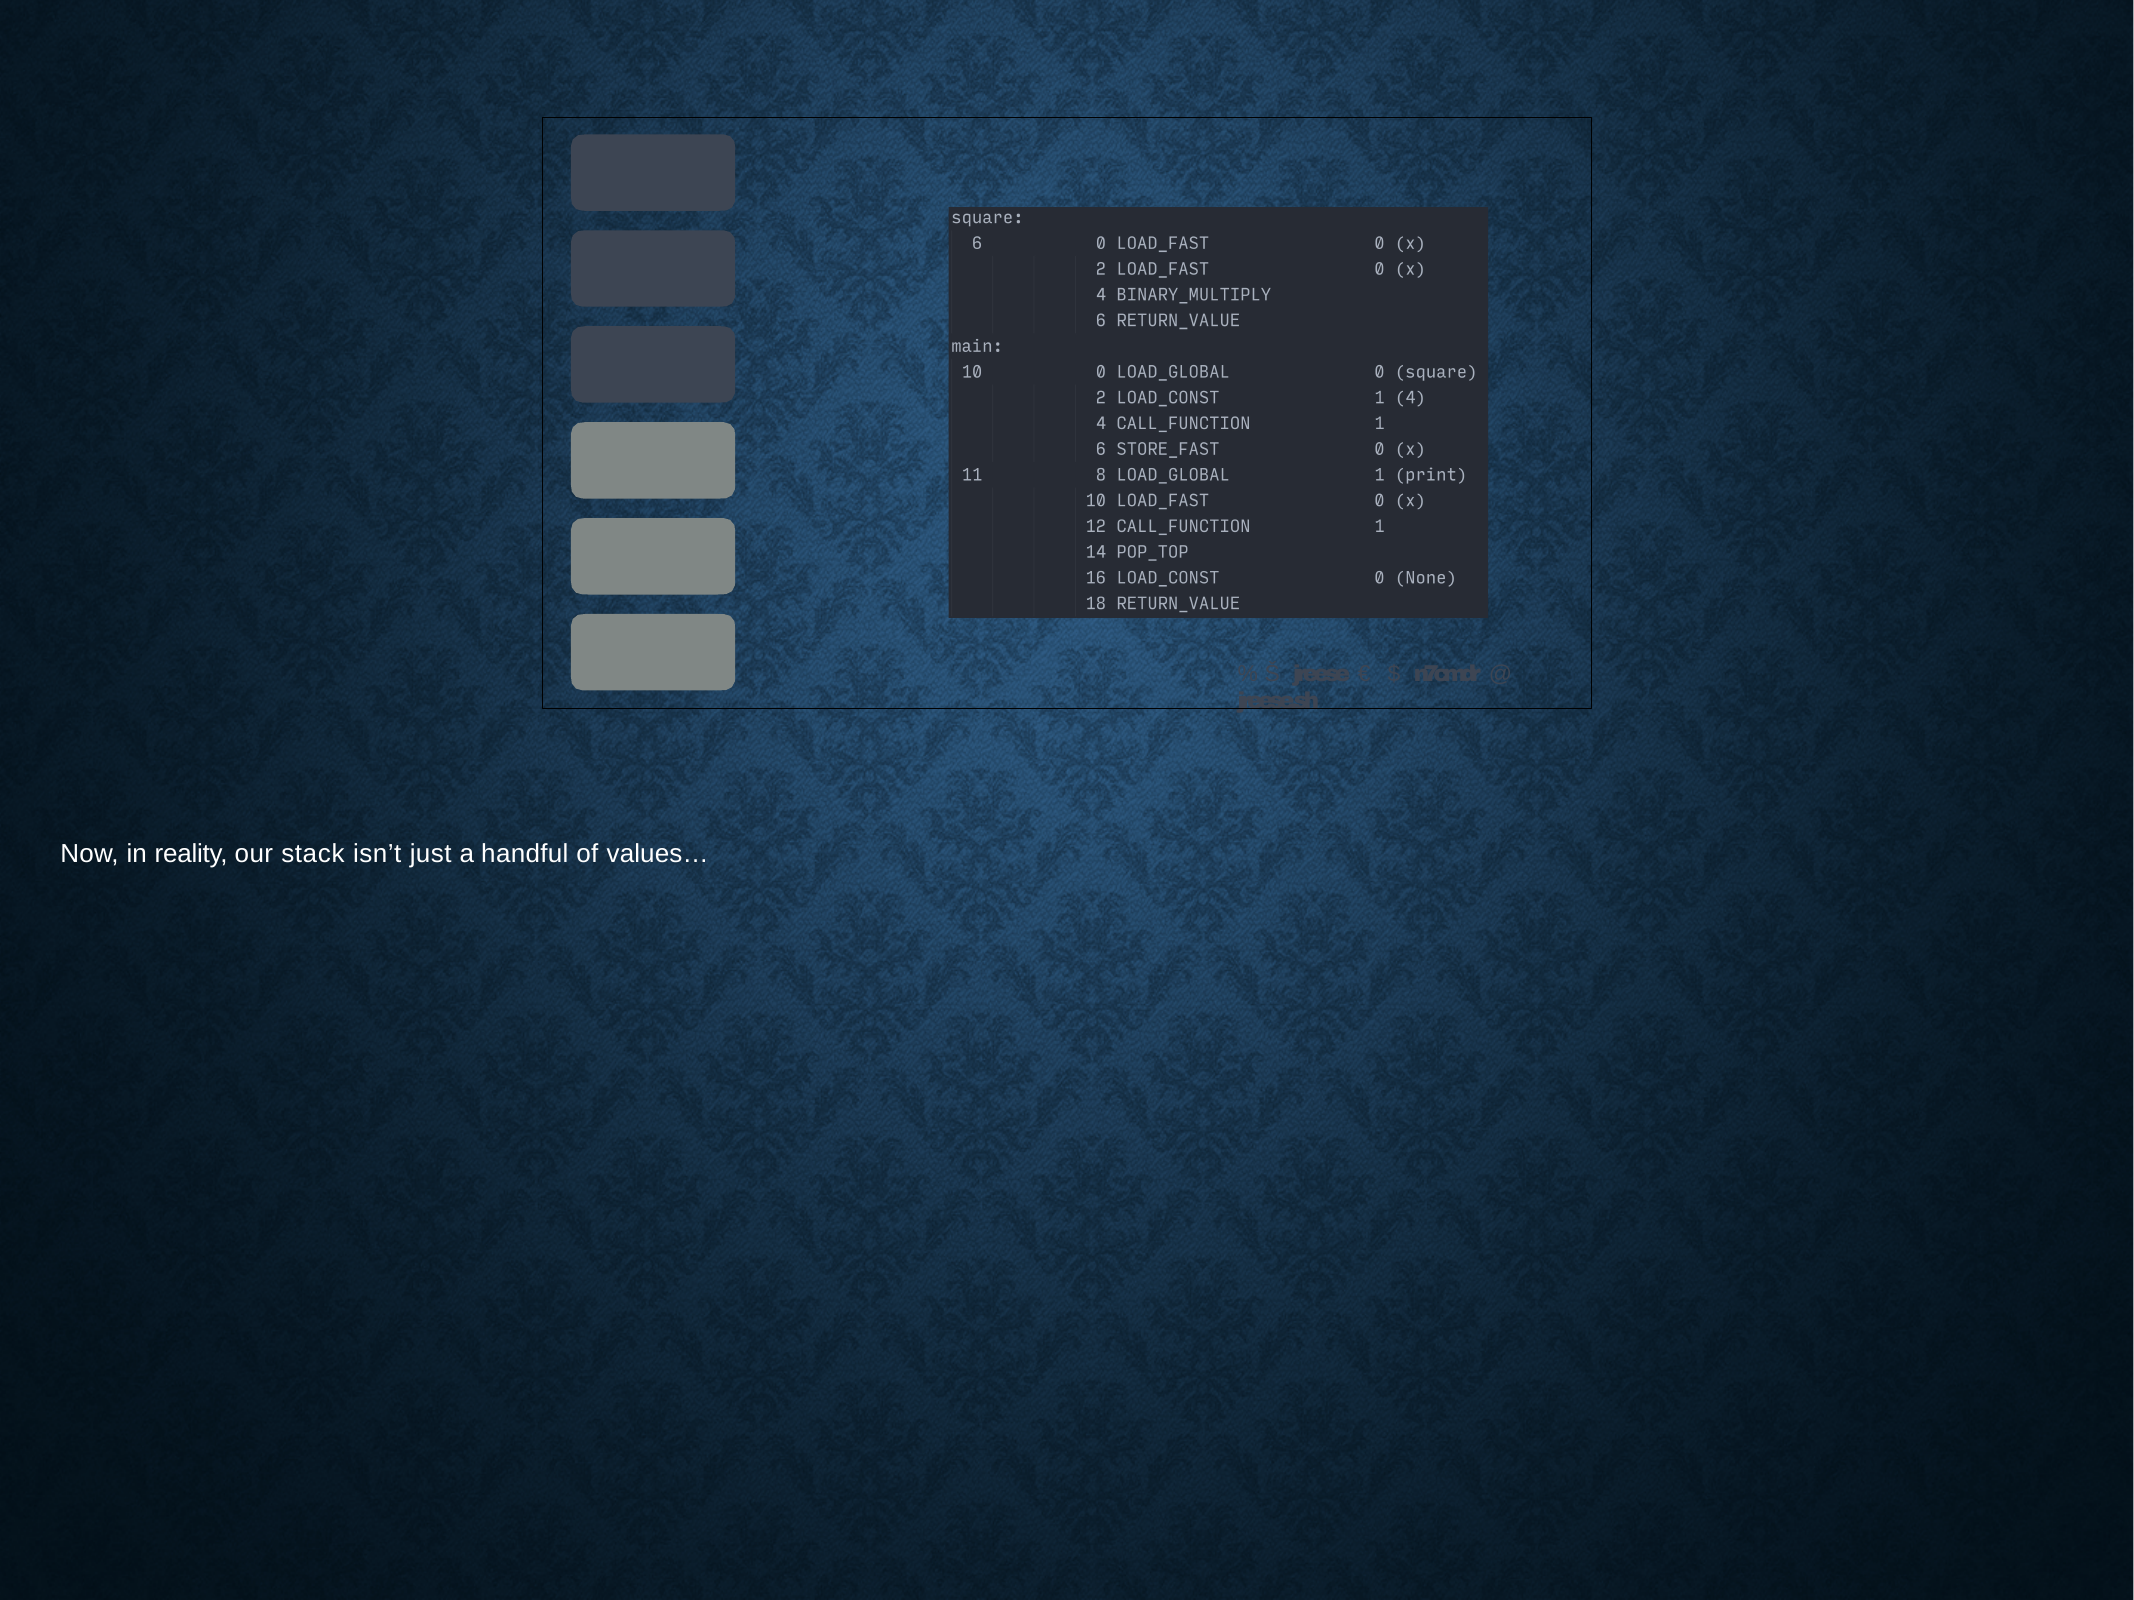

% Š jreese € $ n7cmdr @ jreese.sh
Now, in reality, our stack isn’t just a handful of values…